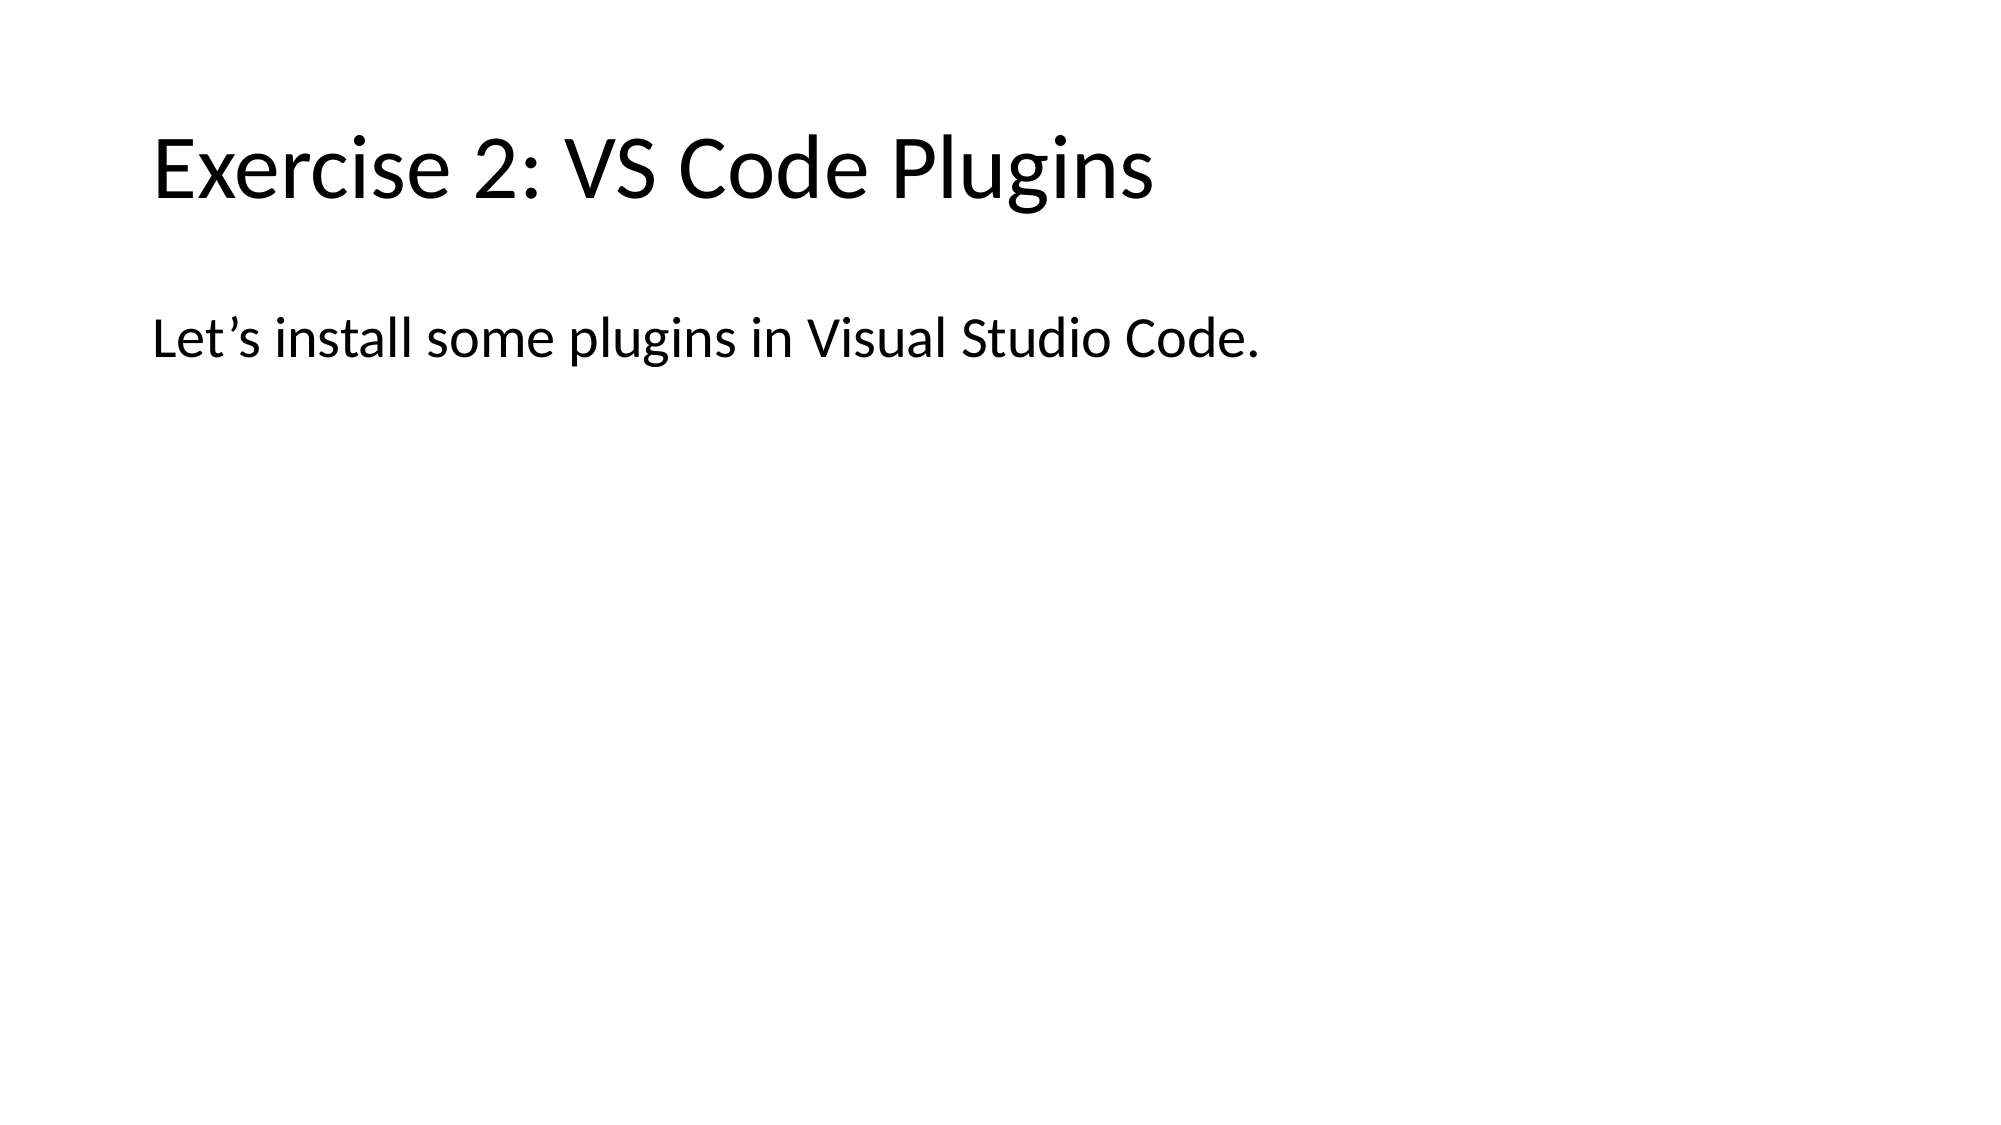

# Exercise 2: VS Code Plugins
Let’s install some plugins in Visual Studio Code.